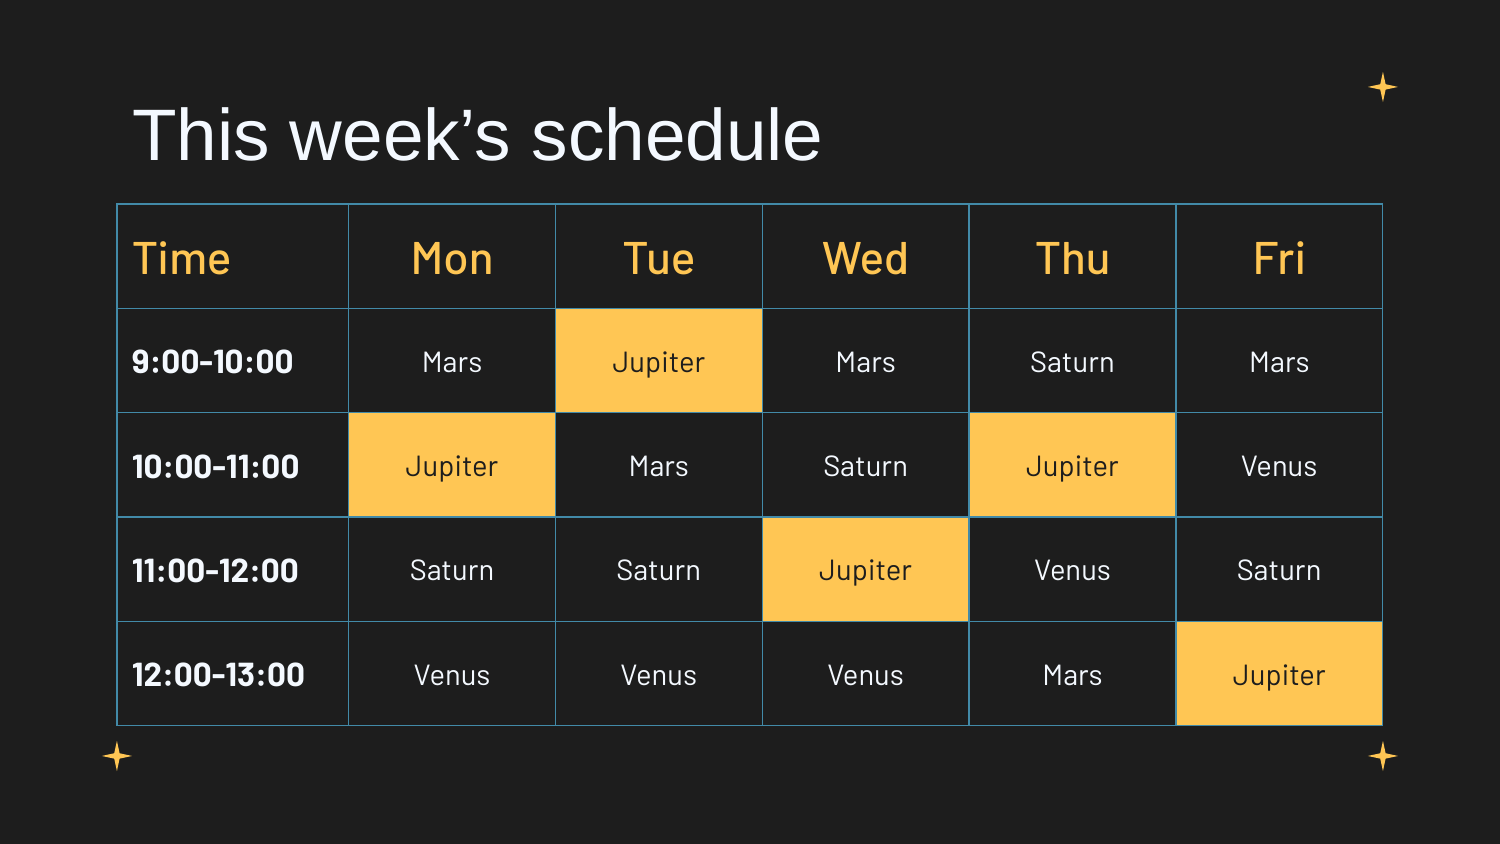

# This week’s schedule
| Time | Mon | Tue | Wed | Thu | Fri |
| --- | --- | --- | --- | --- | --- |
| 9:00-10:00 | Mars | Jupiter | Mars | Saturn | Mars |
| 10:00-11:00 | Jupiter | Mars | Saturn | Jupiter | Venus |
| 11:00-12:00 | Saturn | Saturn | Jupiter | Venus | Saturn |
| 12:00-13:00 | Venus | Venus | Venus | Mars | Jupiter |